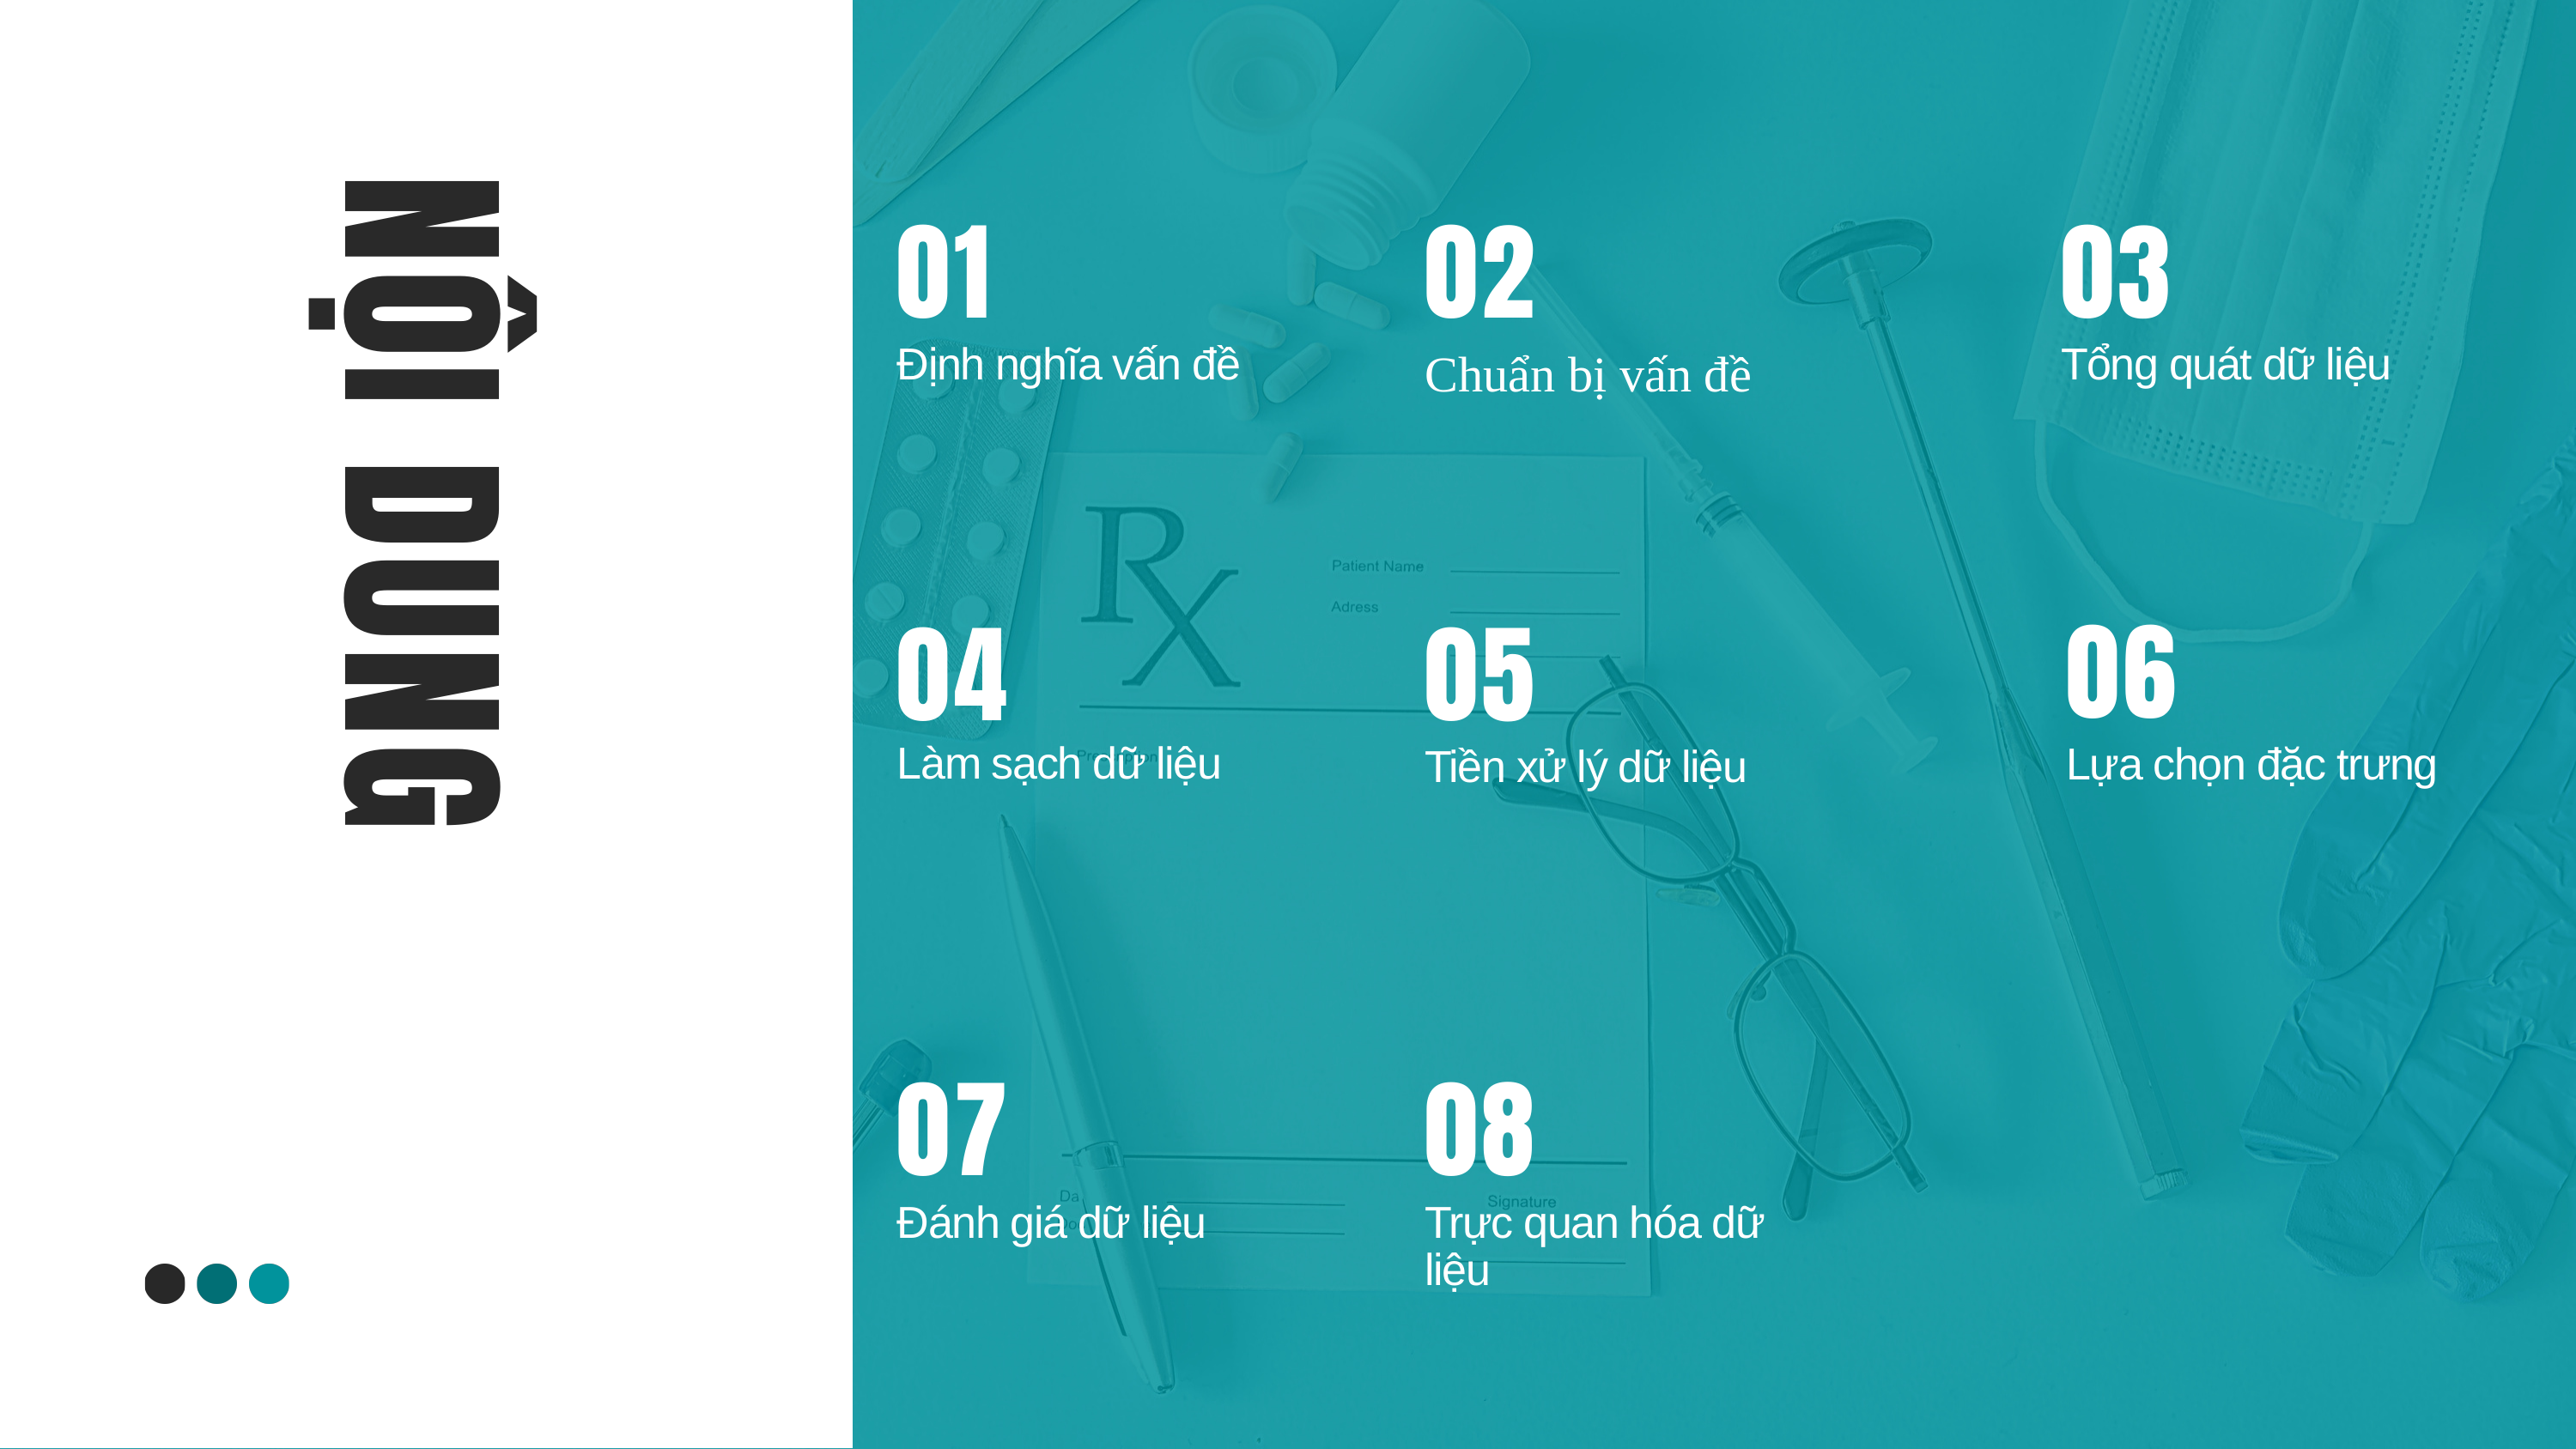

01
02
03
Định nghĩa vấn đề
Chuẩn bị vấn đề
Tổng quát dữ liệu
NỘI DUNG
06
04
05
Làm sạch dữ liệu
Lựa chọn đặc trưng
Tiền xử lý dữ liệu
07
08
Đánh giá dữ liệu
Trực quan hóa dữ liệu